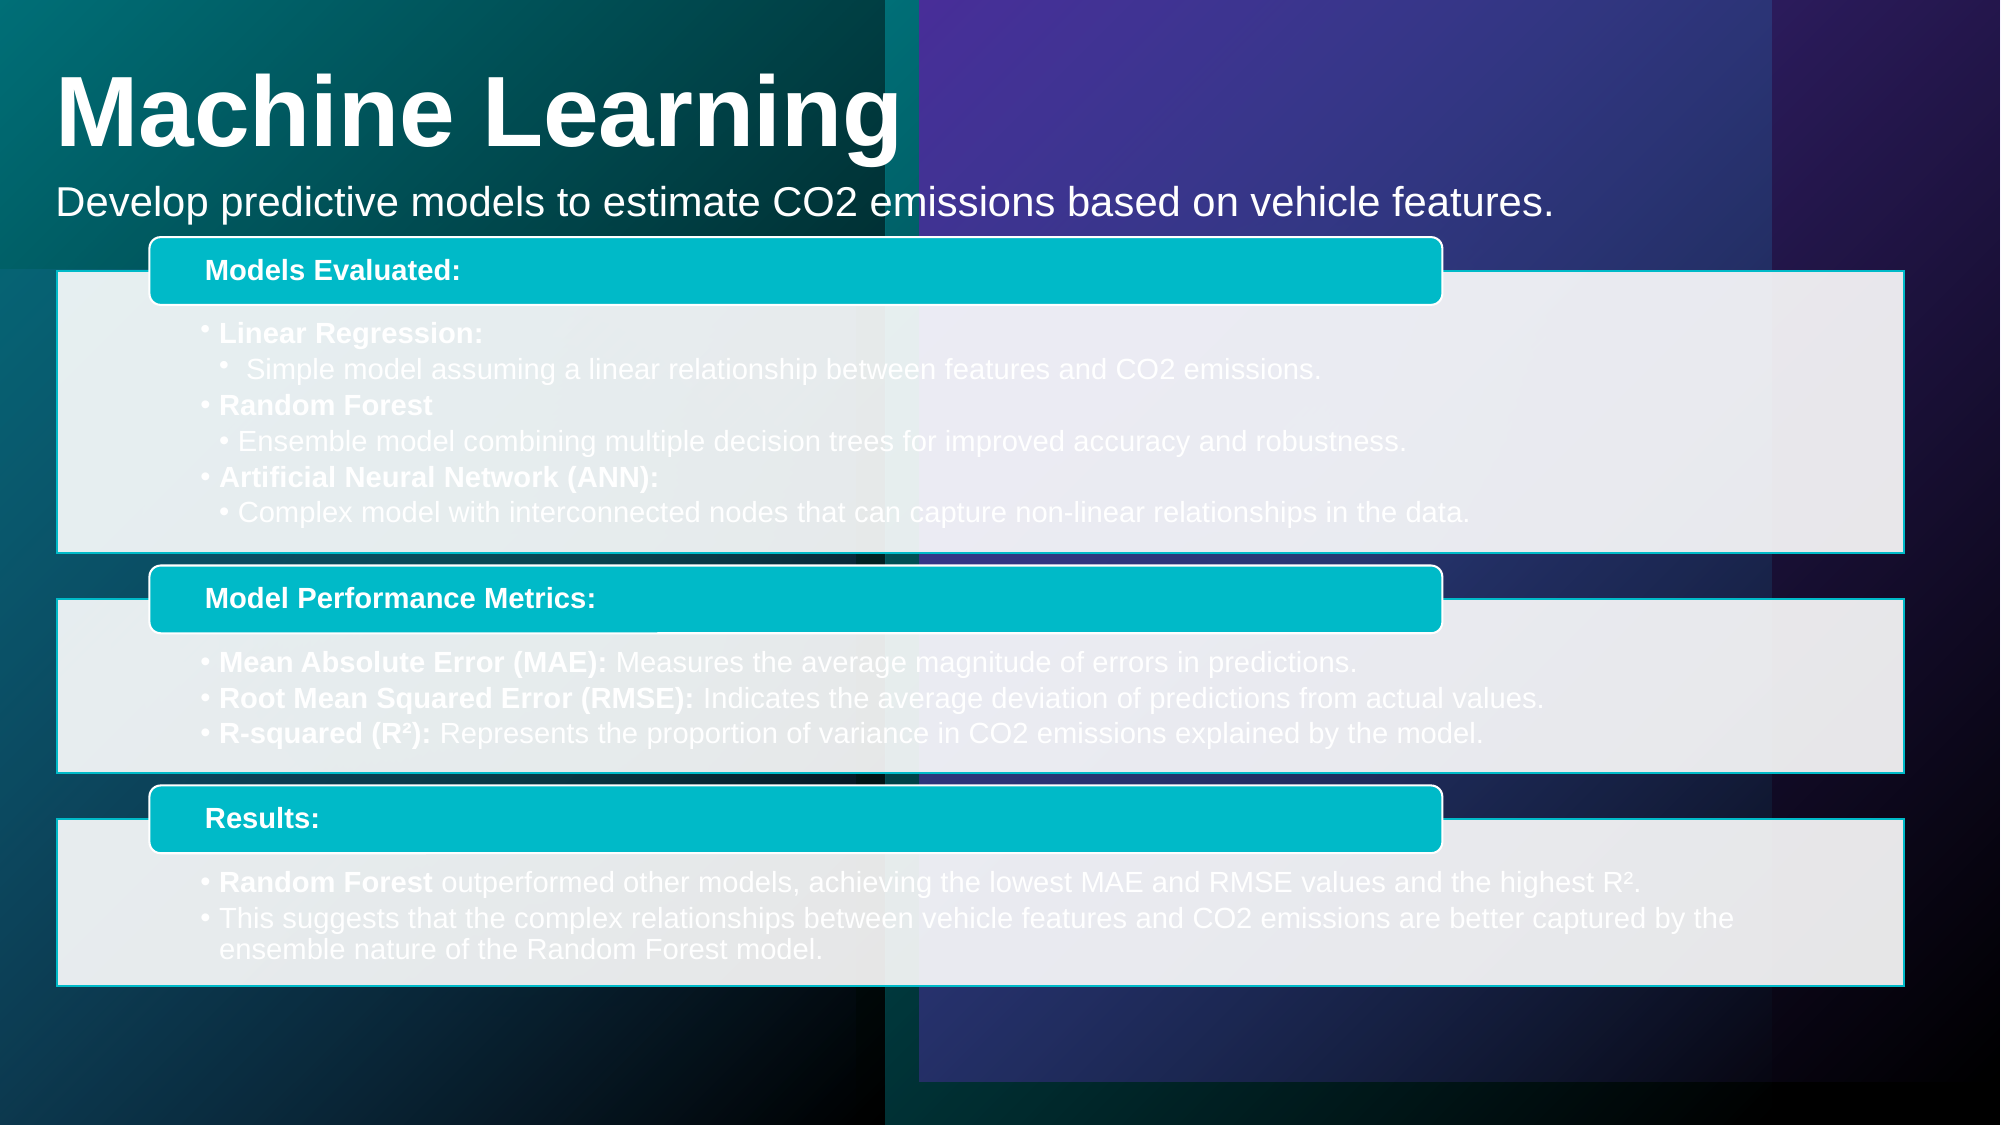

Machine Learning
Develop predictive models to estimate CO2 emissions based on vehicle features.
Linear Regression:
 Simple model assuming a linear relationship between features and CO2 emissions.
Random Forest
Ensemble model combining multiple decision trees for improved accuracy and robustness.
Artificial Neural Network (ANN):
Complex model with interconnected nodes that can capture non-linear relationships in the data.
Models Evaluated:
Mean Absolute Error (MAE): Measures the average magnitude of errors in predictions.
Root Mean Squared Error (RMSE): Indicates the average deviation of predictions from actual values.
R-squared (R²): Represents the proportion of variance in CO2 emissions explained by the model.
Model Performance Metrics:
Random Forest outperformed other models, achieving the lowest MAE and RMSE values and the highest R².
This suggests that the complex relationships between vehicle features and CO2 emissions are better captured by the ensemble nature of the Random Forest model.
Results: